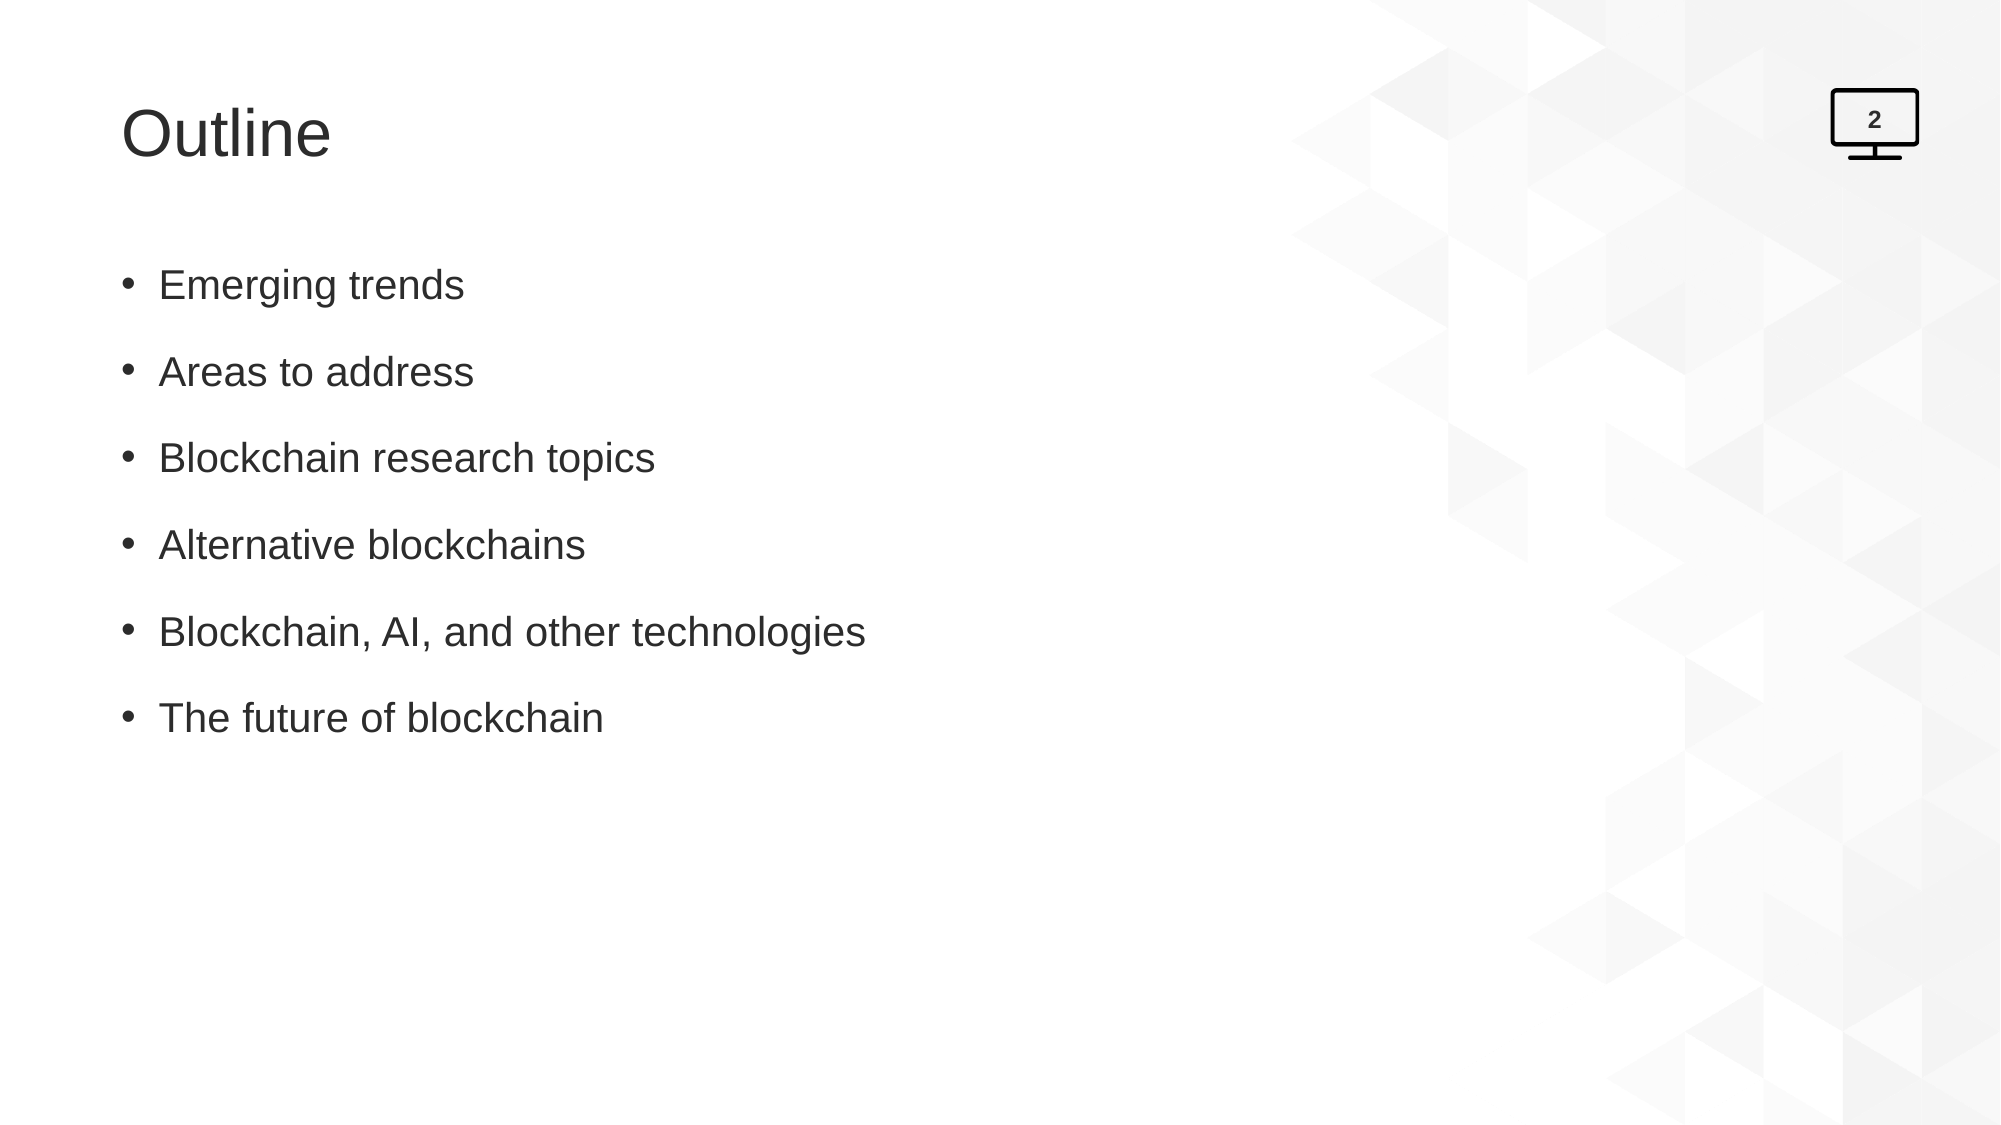

# Outline
2
Emerging trends
Areas to address
Blockchain research topics
Alternative blockchains
Blockchain, AI, and other technologies
The future of blockchain